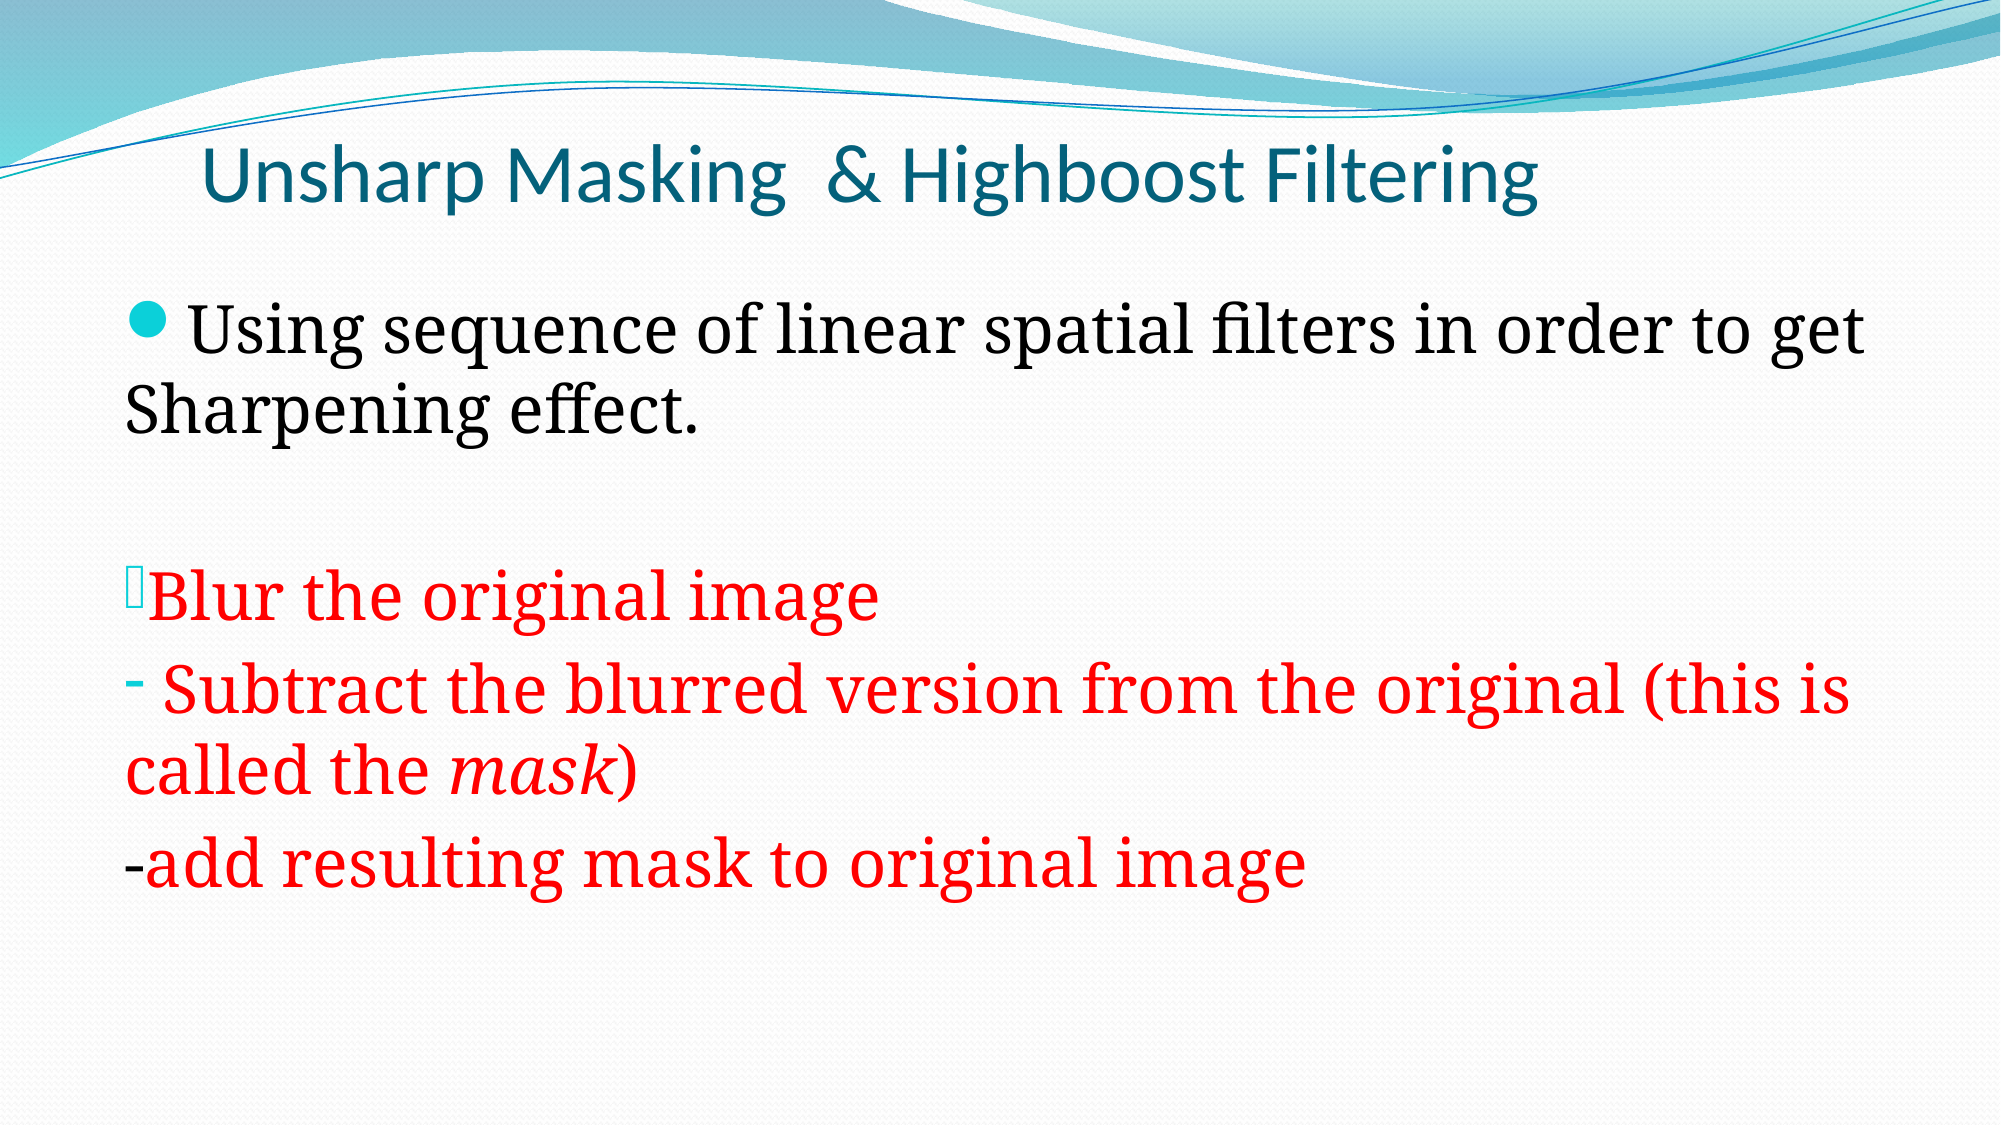

Unsharp Masking  & Highboost Filtering
Using sequence of linear spatial filters in order to get Sharpening effect.

Blur the original image
 Subtract the blurred version from the original (this is called the mask)
-add resulting mask to original image